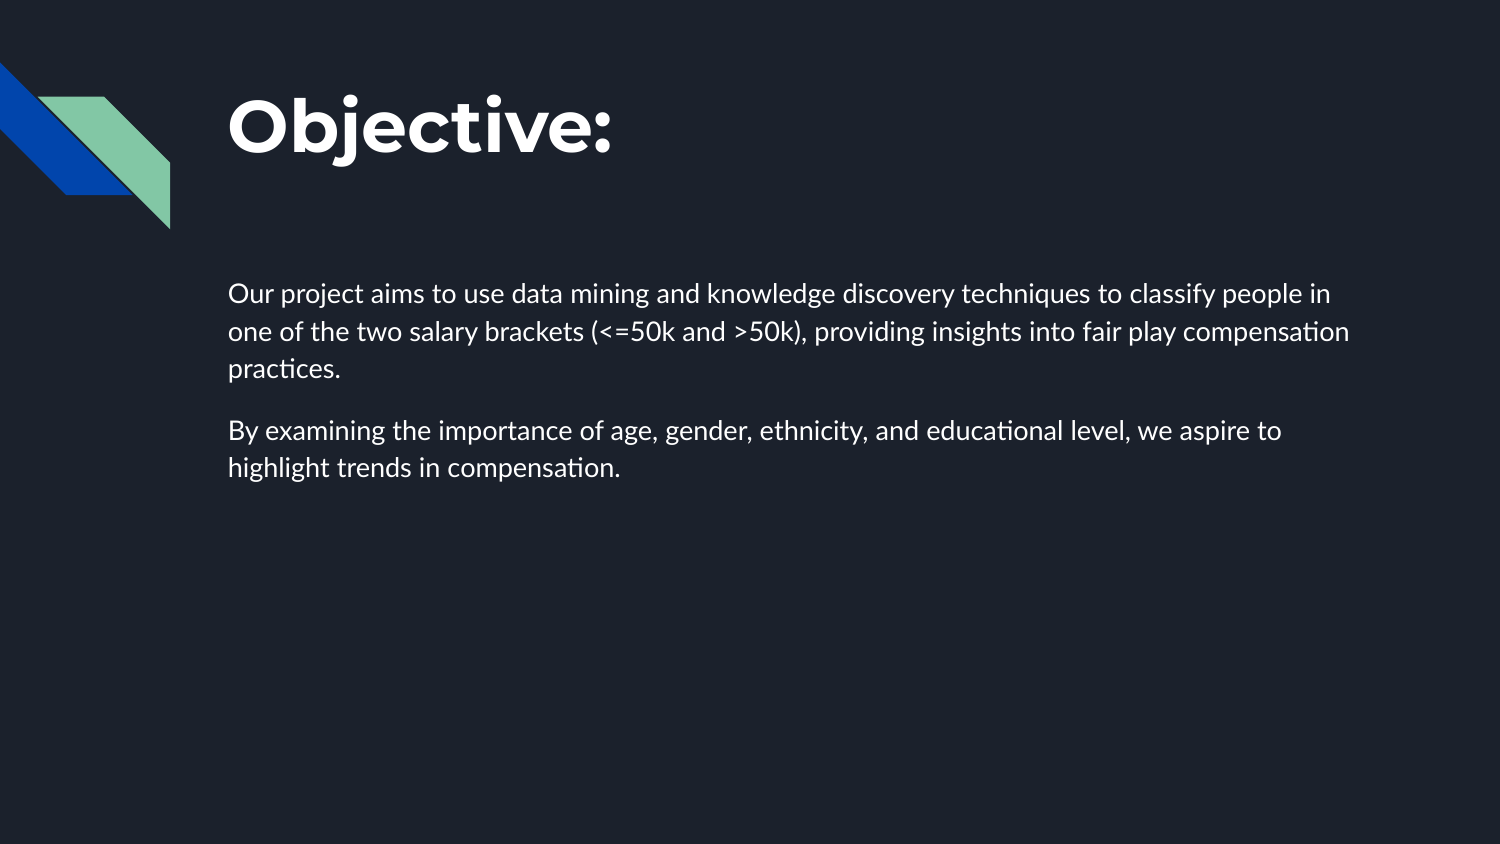

# Objective:
Our project aims to use data mining and knowledge discovery techniques to classify people in one of the two salary brackets (<=50k and >50k), providing insights into fair play compensation practices.
By examining the importance of age, gender, ethnicity, and educational level, we aspire to highlight trends in compensation.